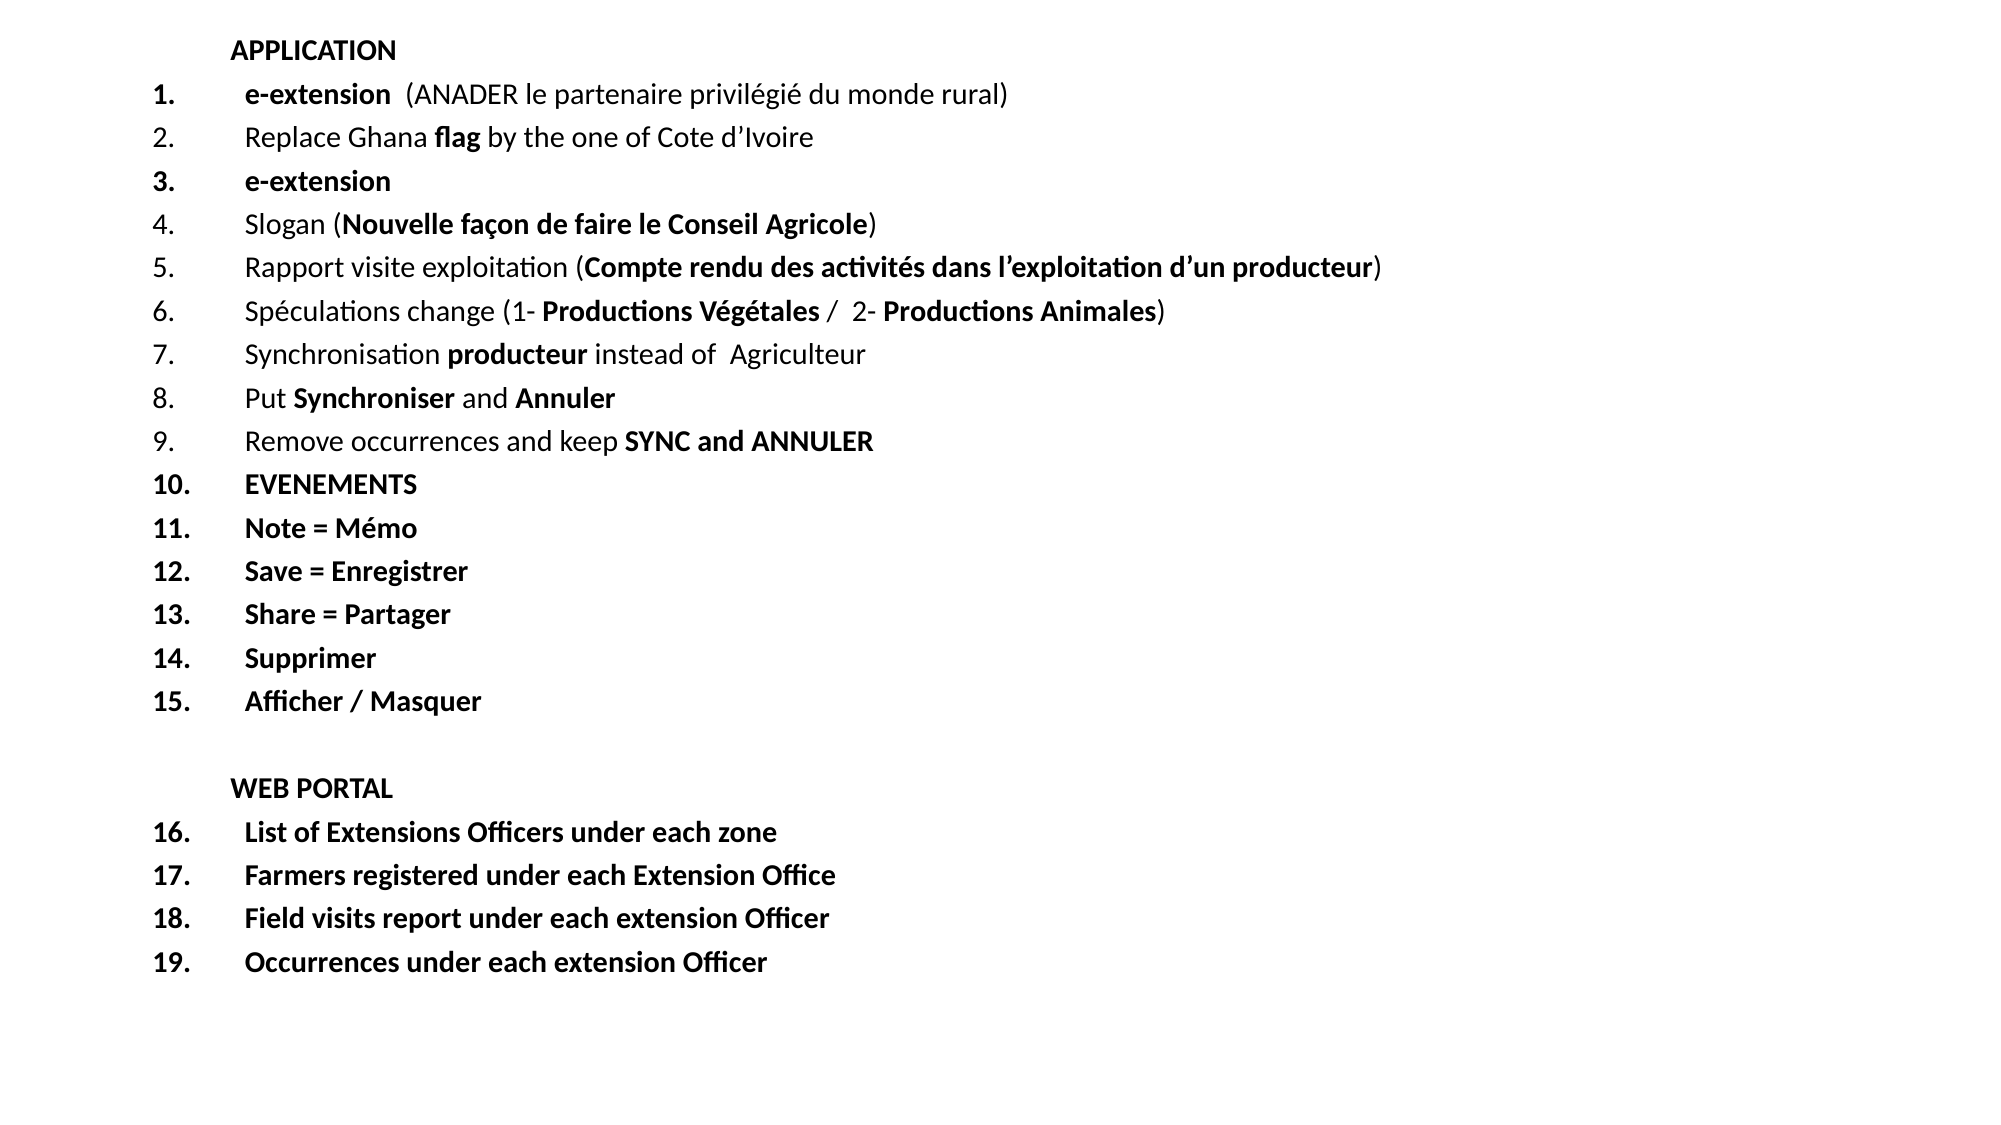

APPLICATION
e-extension  (ANADER le partenaire privilégié du monde rural)
Replace Ghana flag by the one of Cote d’Ivoire
e-extension
Slogan (Nouvelle façon de faire le Conseil Agricole)
Rapport visite exploitation (Compte rendu des activités dans l’exploitation d’un producteur)
Spéculations change (1- Productions Végétales /  2- Productions Animales)
Synchronisation producteur instead of  Agriculteur
Put Synchroniser and Annuler
Remove occurrences and keep SYNC and ANNULER
EVENEMENTS
Note = Mémo
Save = Enregistrer
Share = Partager
Supprimer
Afficher / Masquer

	WEB PORTAL
List of Extensions Officers under each zone
Farmers registered under each Extension Office
Field visits report under each extension Officer
Occurrences under each extension Officer